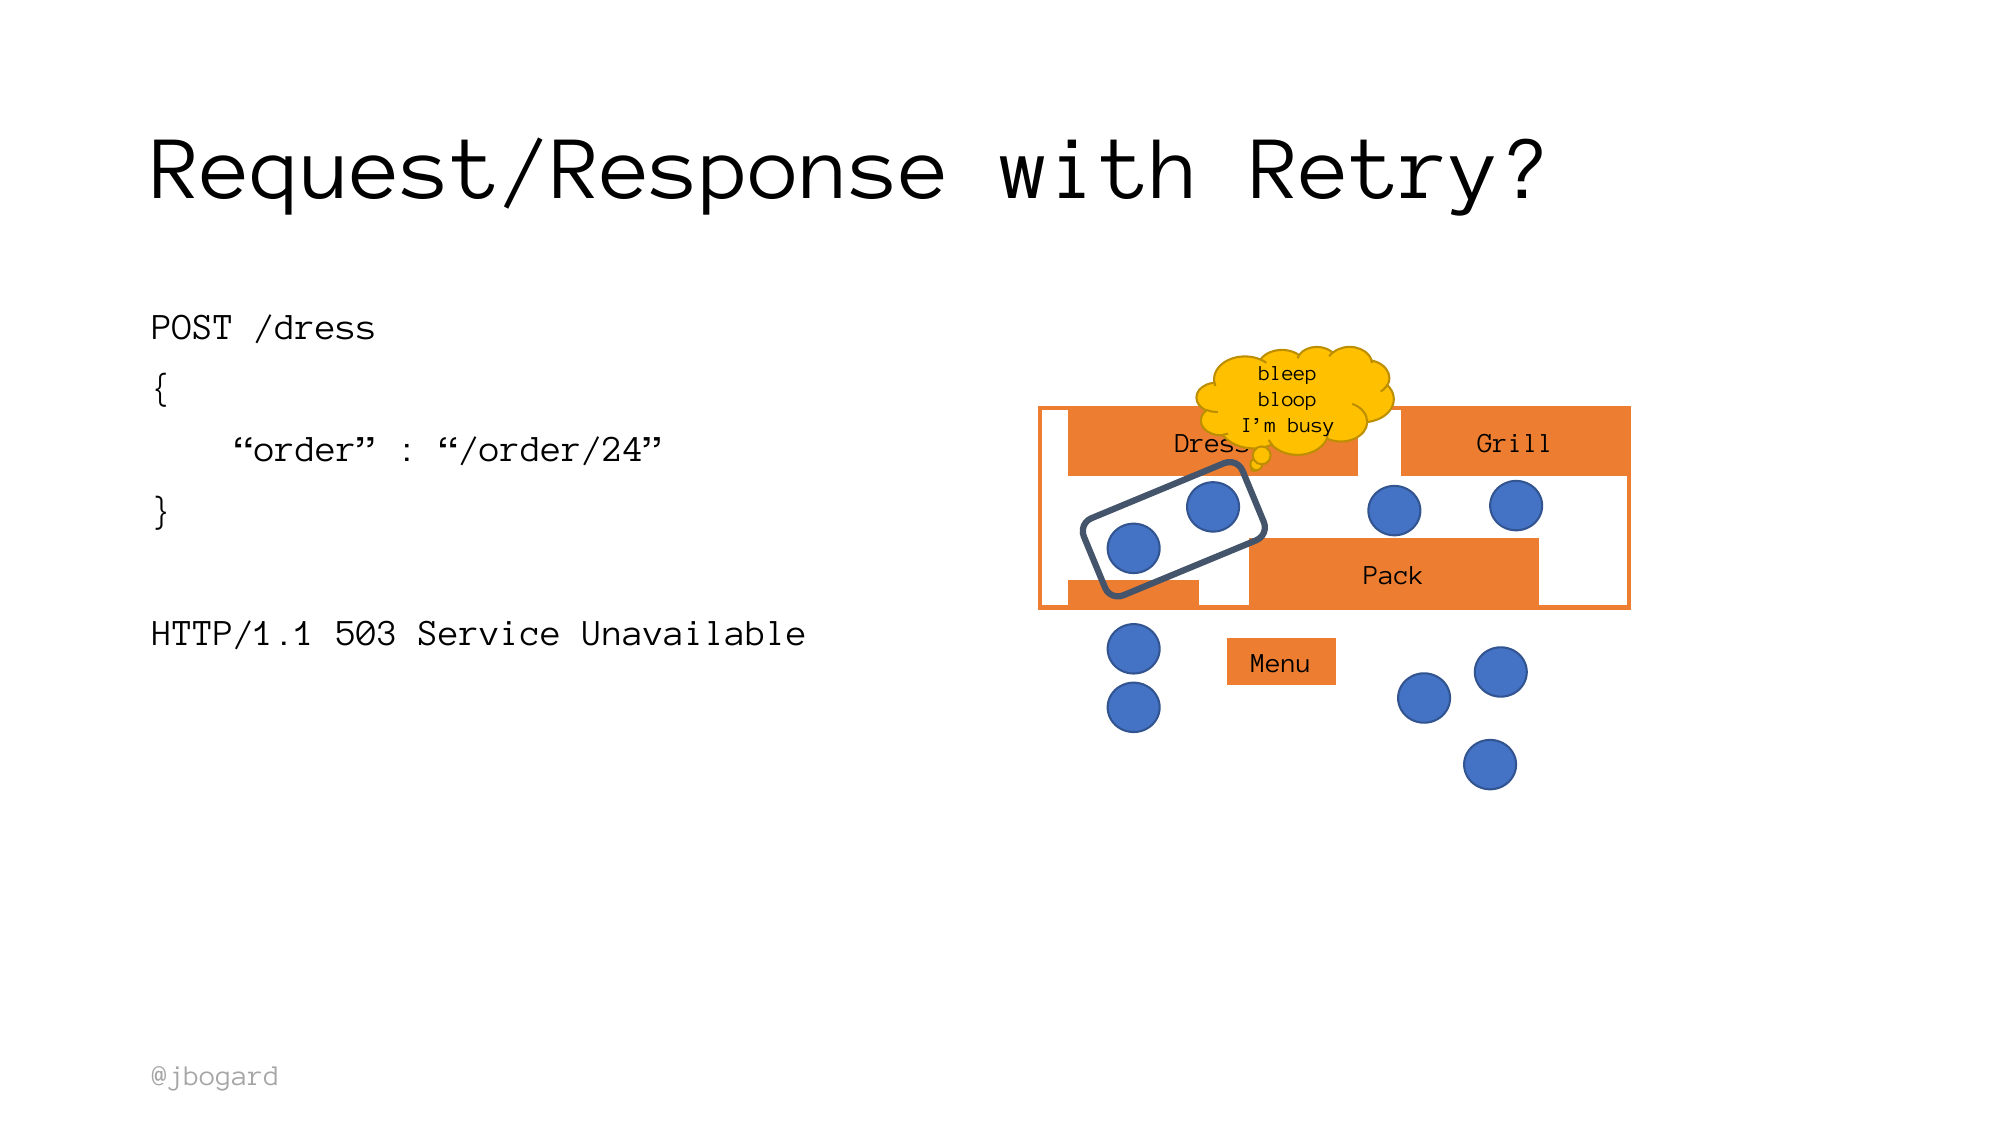

# Request/Response with Retry?
POST /dress
{
    “order” : “/order/24”
}

HTTP/1.1 503 Service Unavailable
bleep bloop I’m busy

Grill
Dress

Pack

Menu